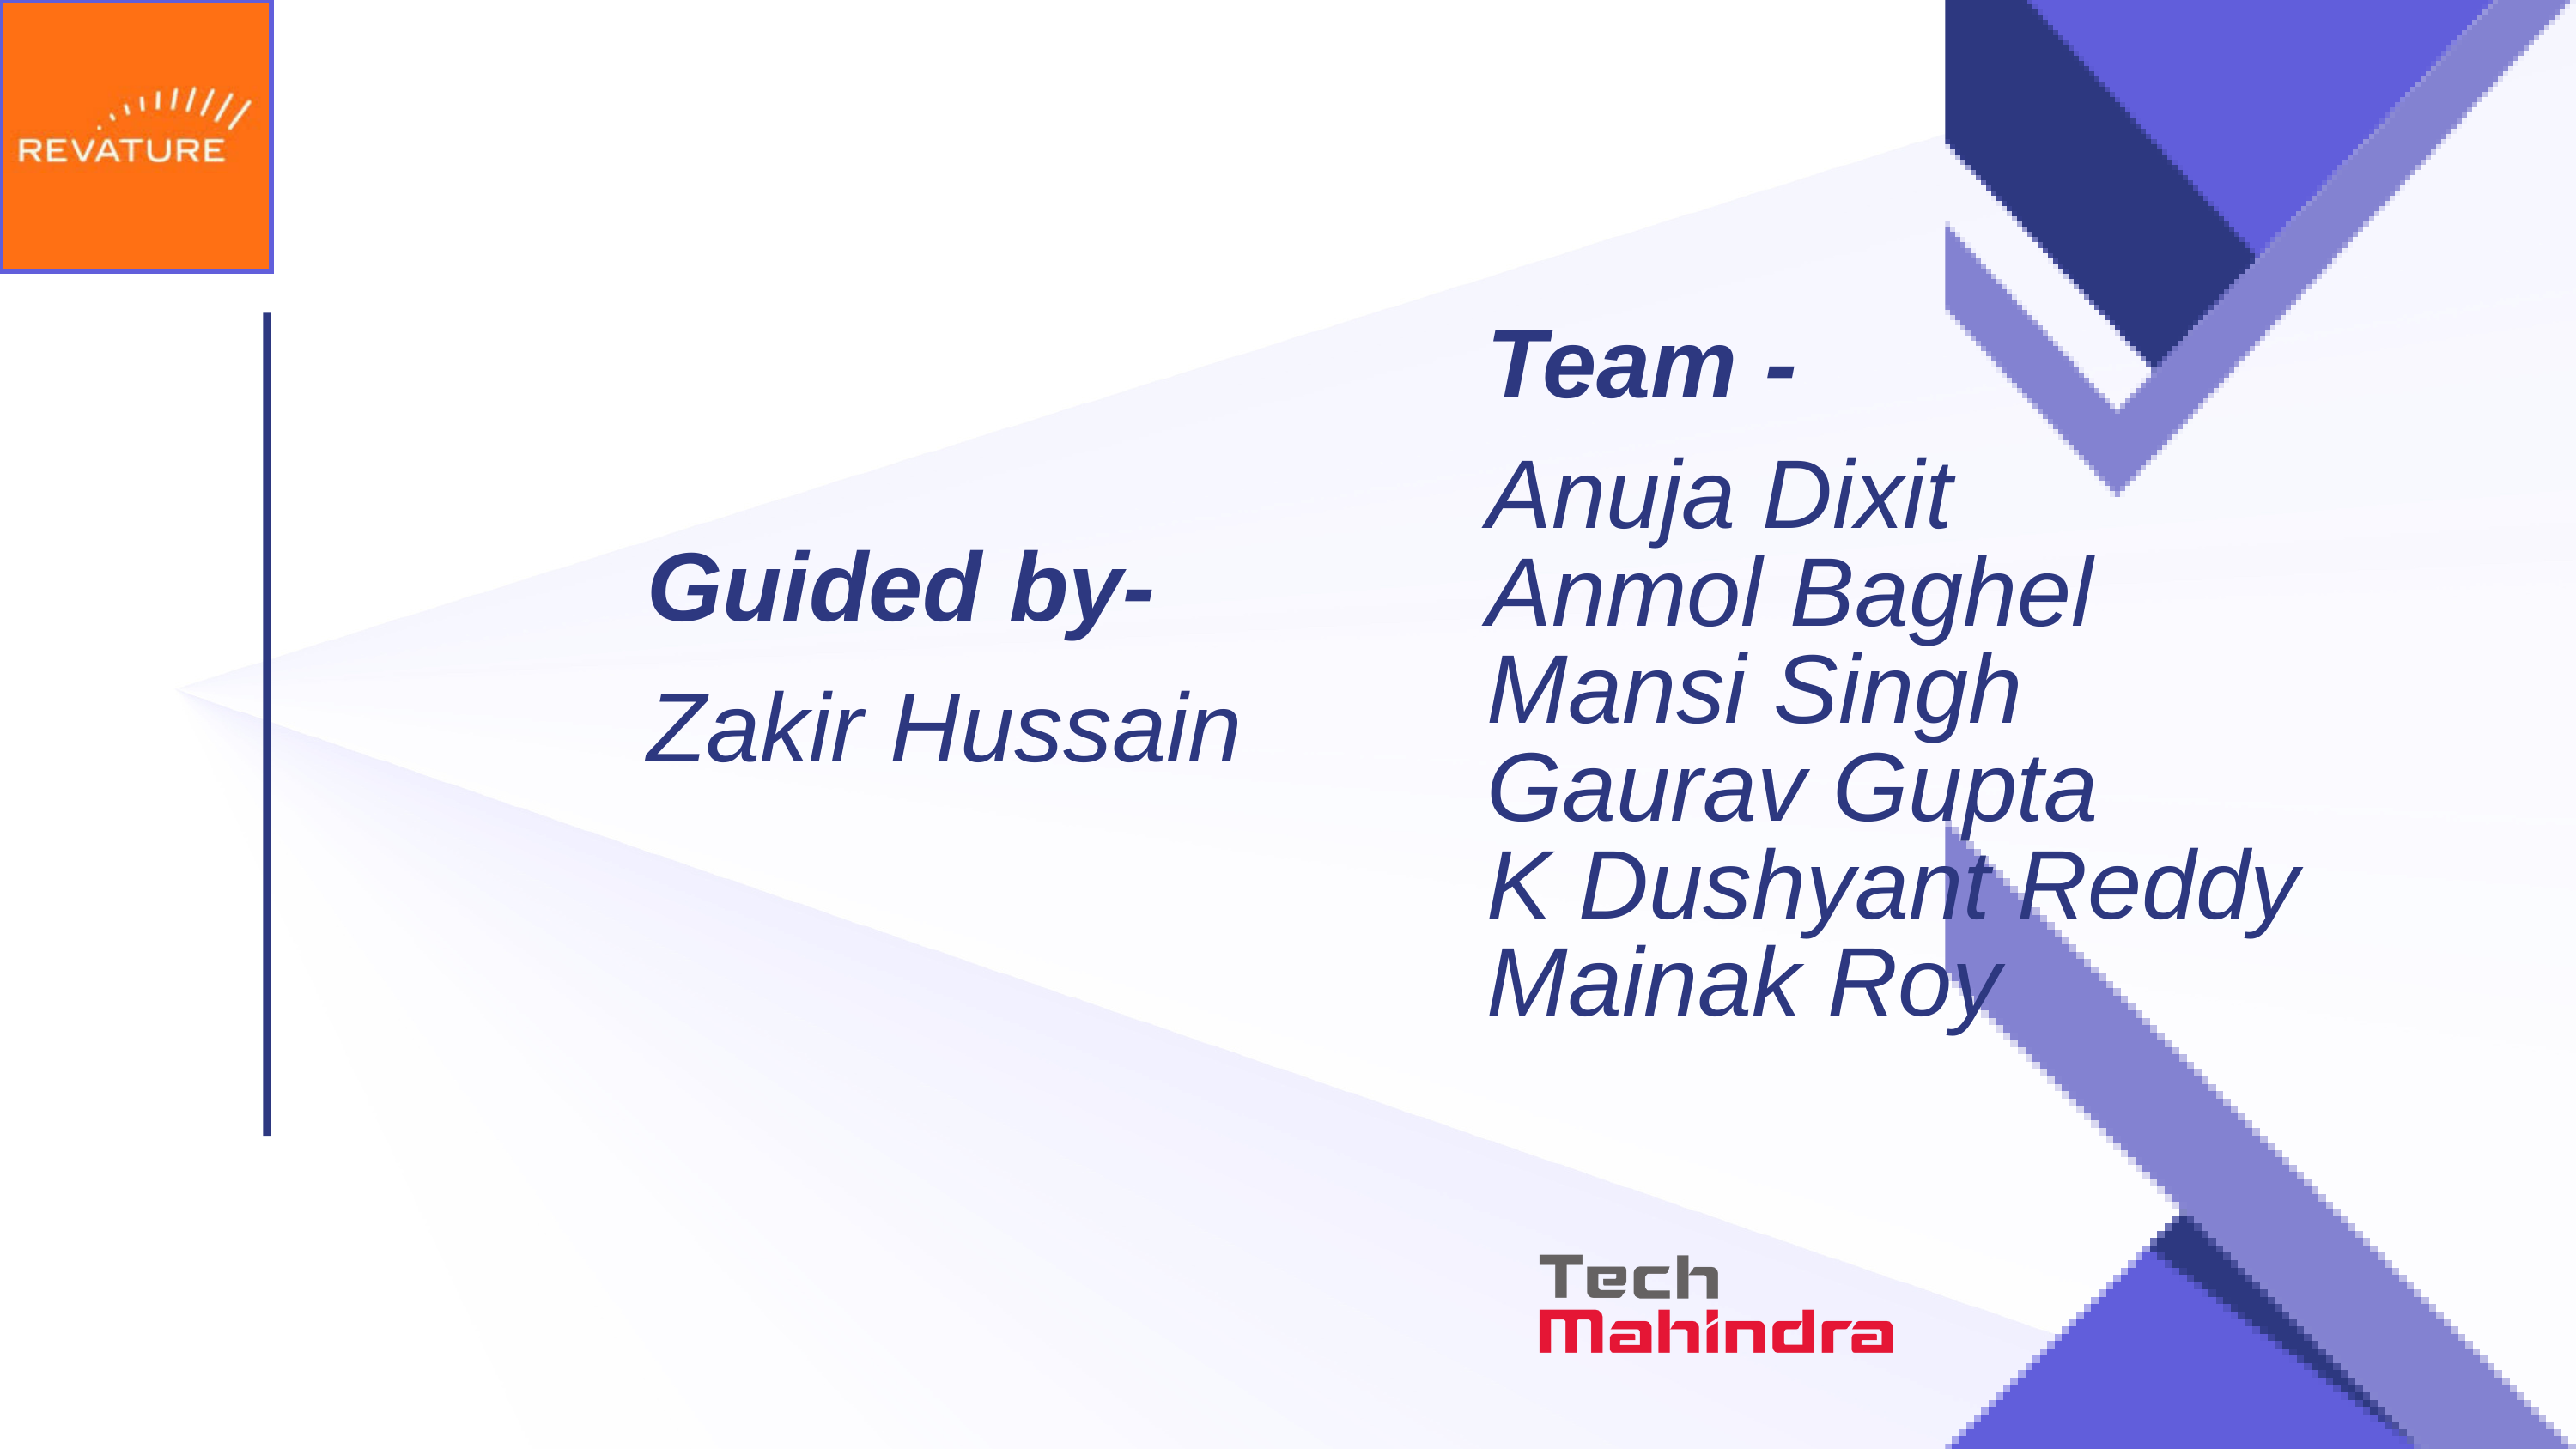

Team -
Anuja Dixit
Anmol Baghel
Mansi Singh
Gaurav Gupta
K Dushyant Reddy
Mainak Roy

Guided by-
Zakir Hussain